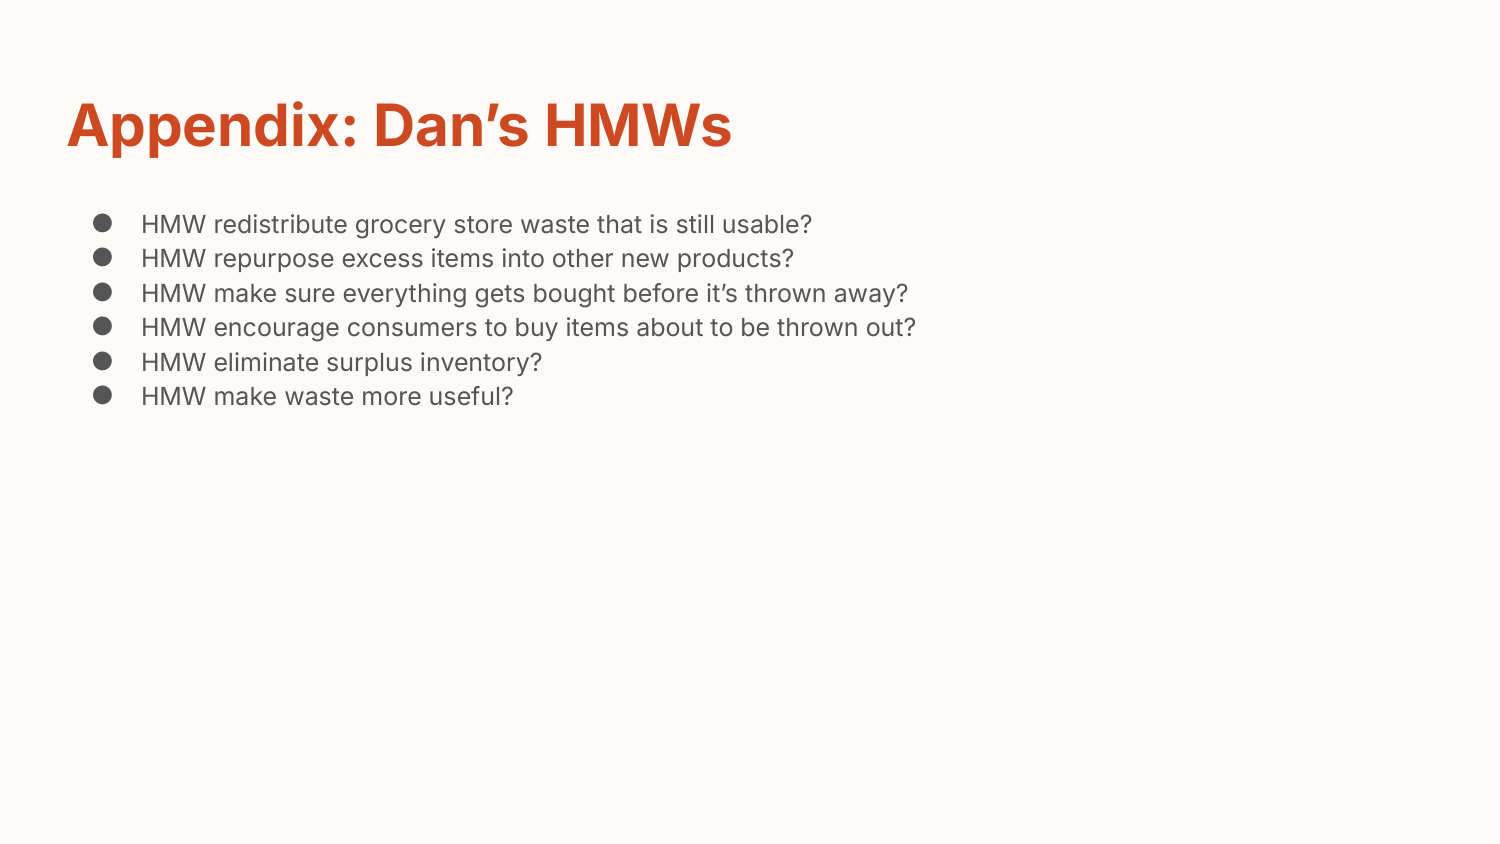

# Appendix: Dan’s HMWs
HMW redistribute grocery store waste that is still usable?
HMW repurpose excess items into other new products?
HMW make sure everything gets bought before it’s thrown away?
HMW encourage consumers to buy items about to be thrown out?
HMW eliminate surplus inventory?
HMW make waste more useful?